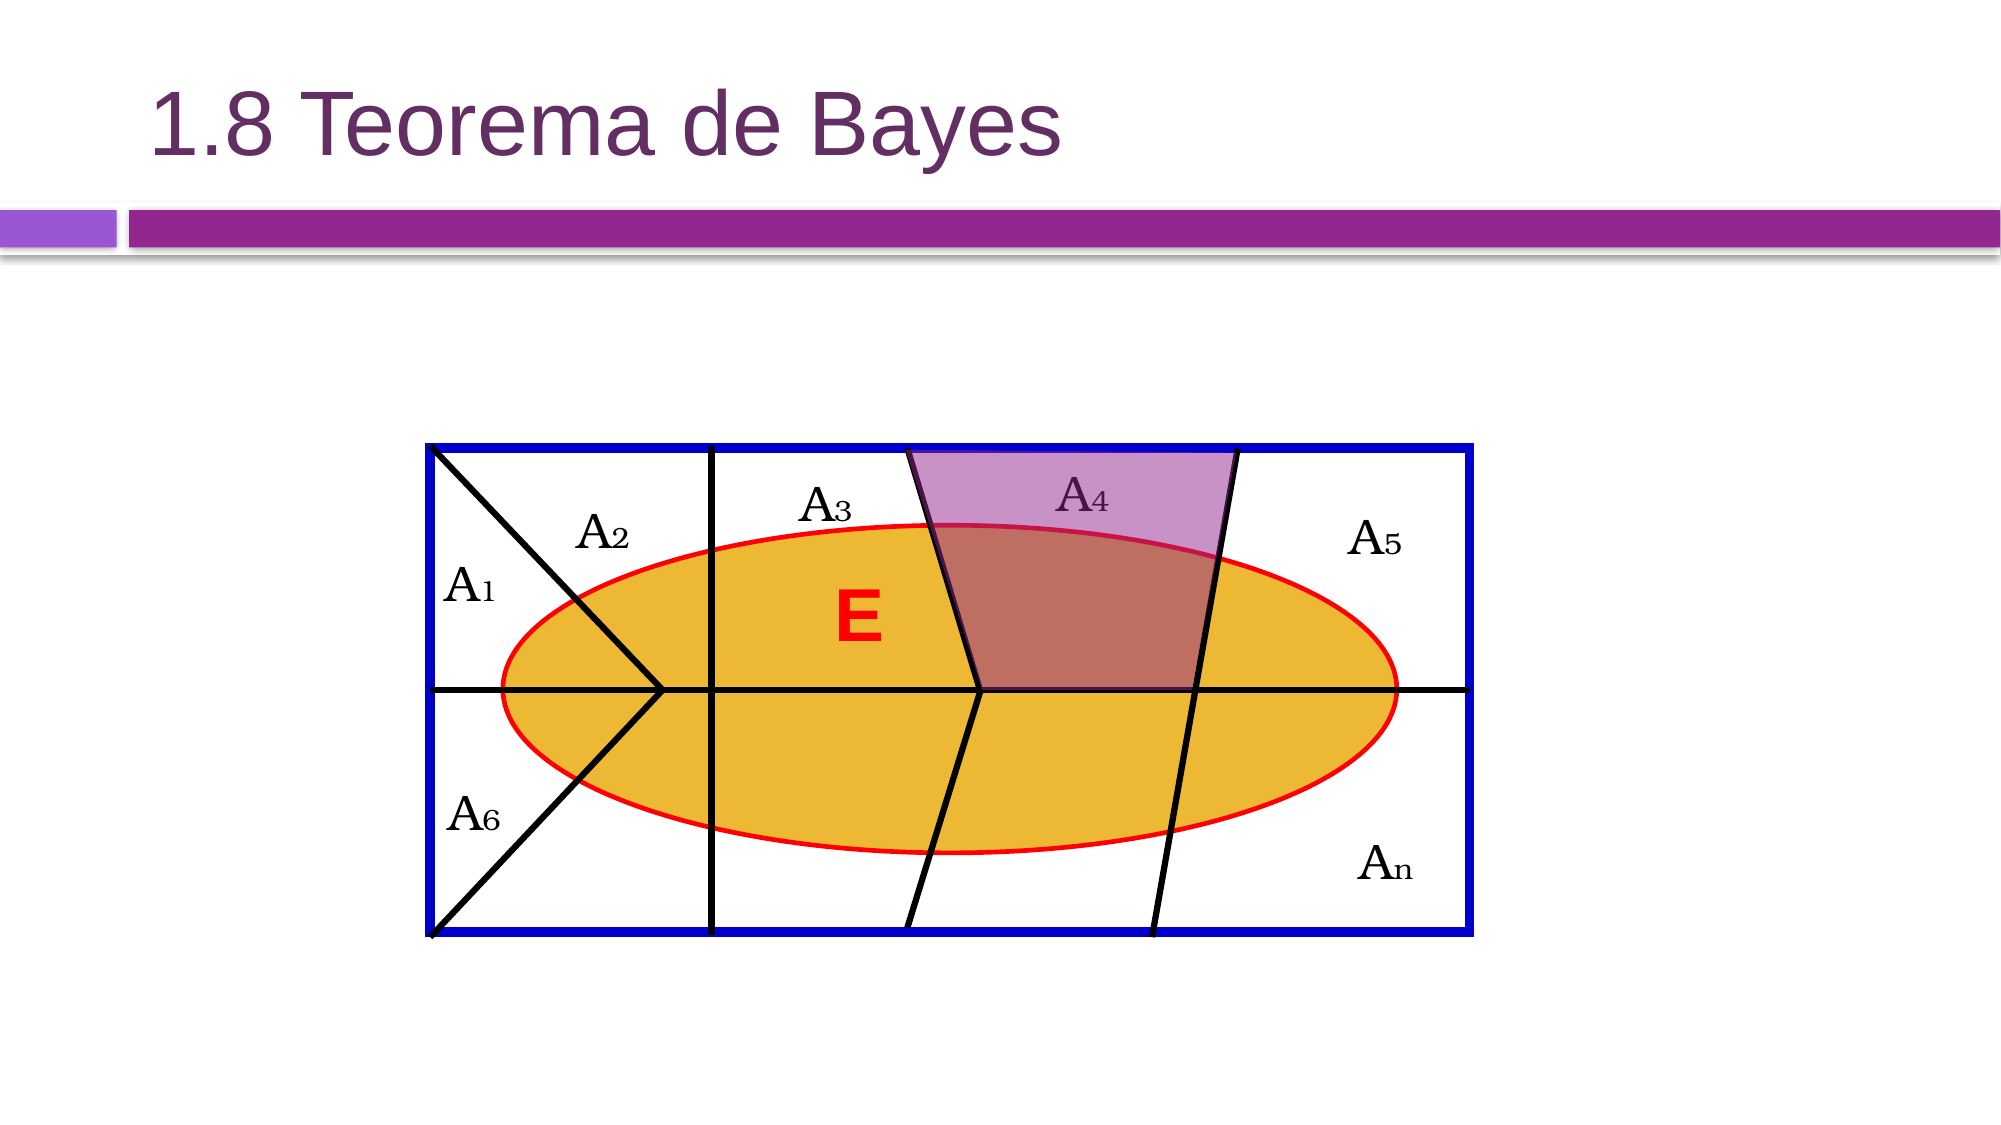

# 1.8 Teorema de Bayes

A4
A3
A2
A5
A1
A6
An

E